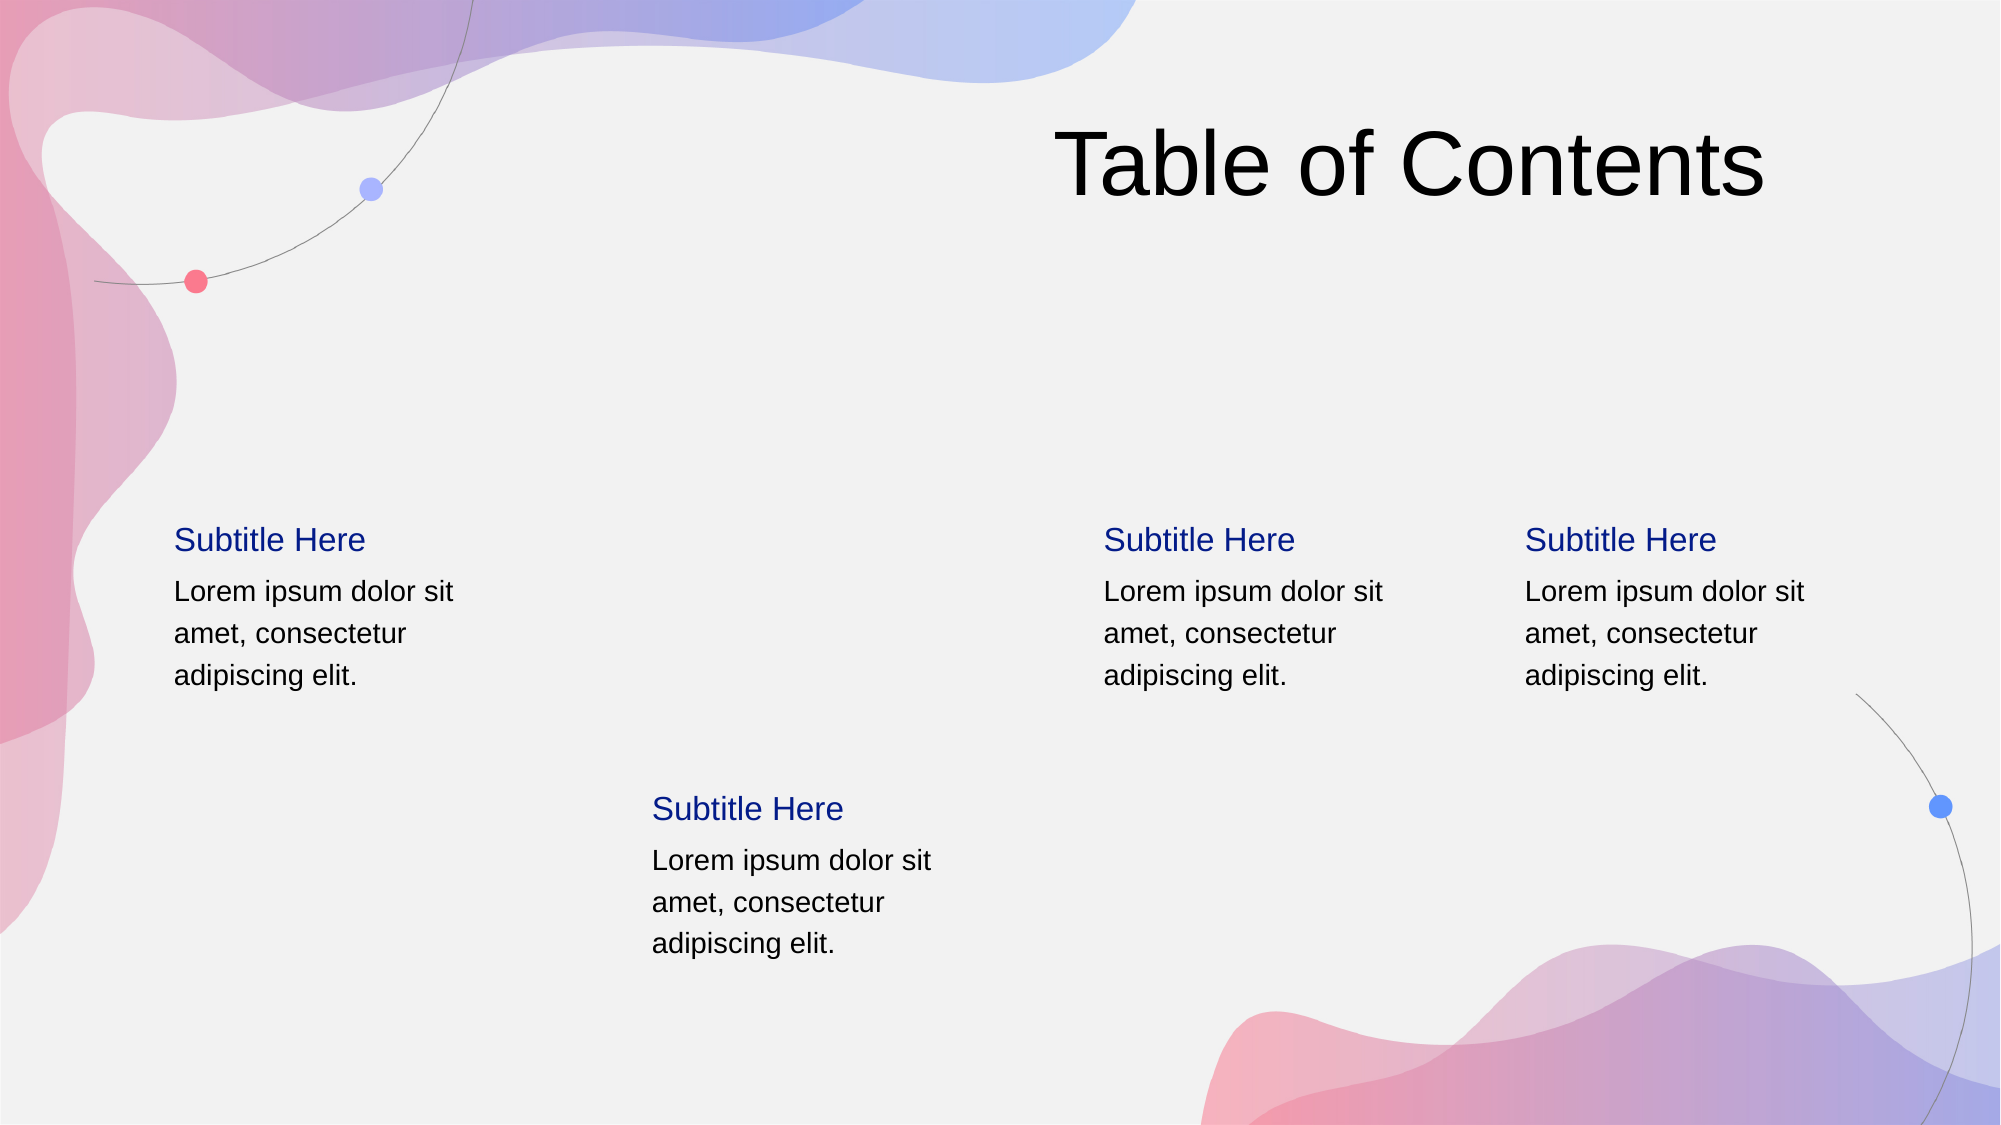

# Table of Contents

Subtitle Here
Subtitle Here
Subtitle Here
Lorem ipsum dolor sit amet, consectetur adipiscing elit.
Lorem ipsum dolor sit amet, consectetur adipiscing elit.
Lorem ipsum dolor sit amet, consectetur adipiscing elit.
Subtitle Here
Lorem ipsum dolor sit amet, consectetur adipiscing elit.